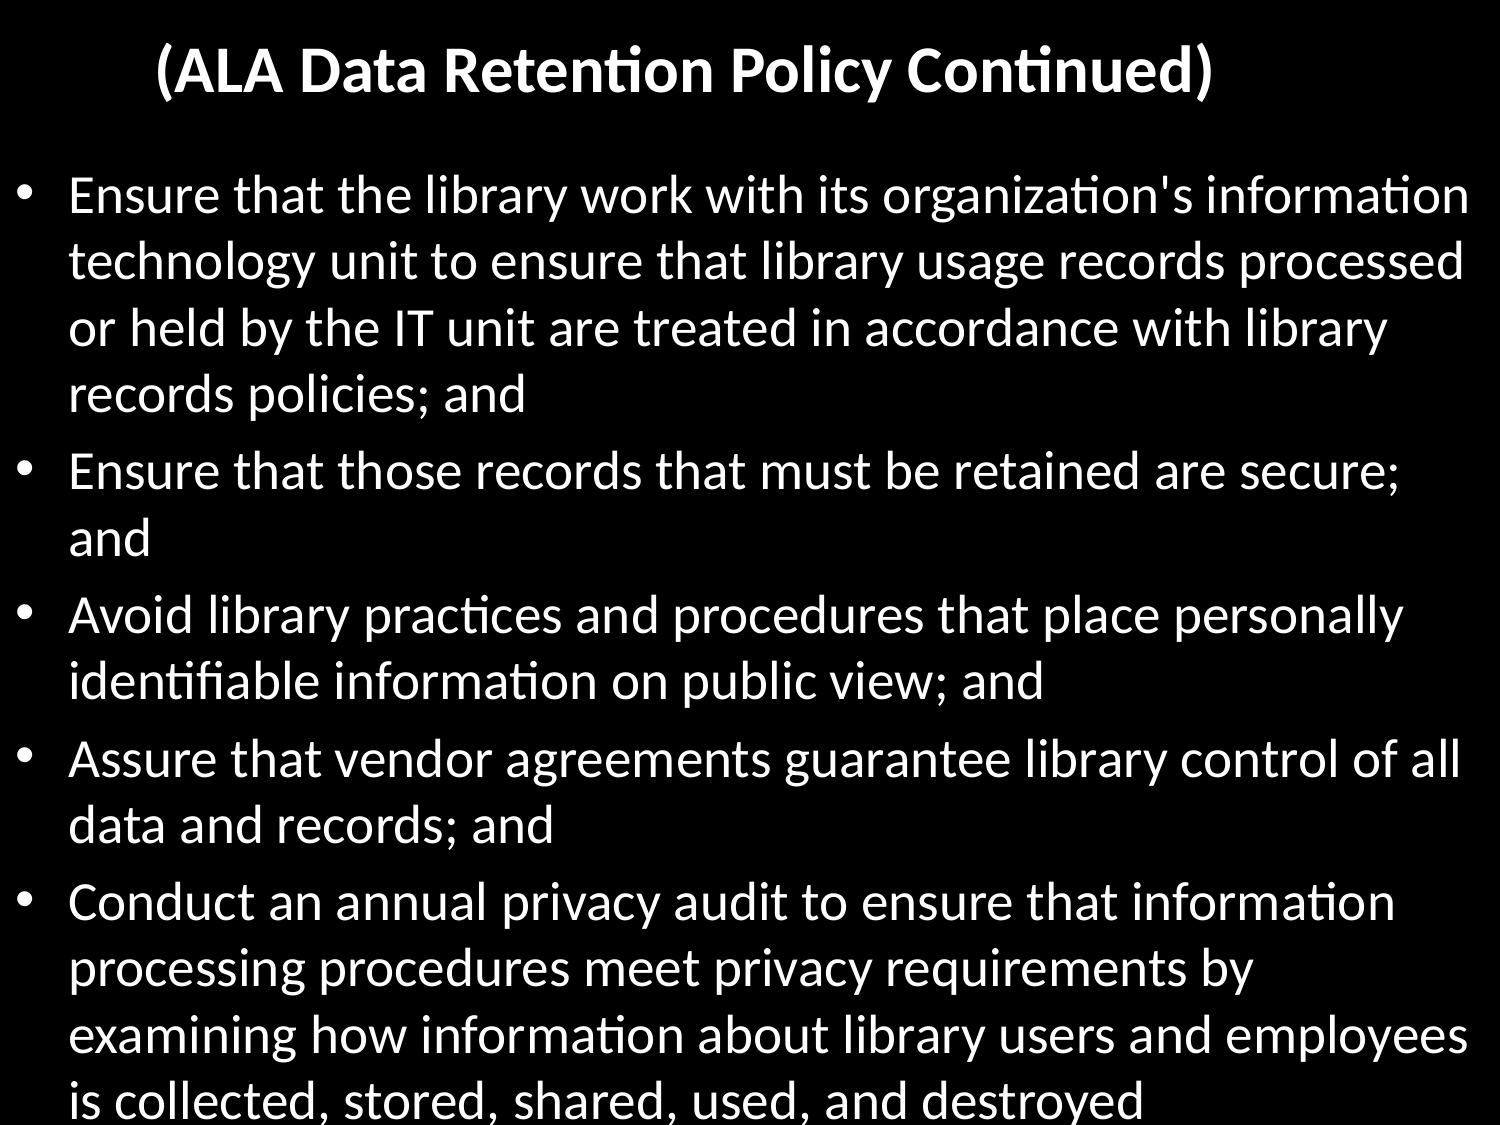

(ALA Data Retention Policy Continued)
Ensure that the library work with its organization's information technology unit to ensure that library usage records processed or held by the IT unit are treated in accordance with library records policies; and
Ensure that those records that must be retained are secure; and
Avoid library practices and procedures that place personally identifiable information on public view; and
Assure that vendor agreements guarantee library control of all data and records; and
Conduct an annual privacy audit to ensure that information processing procedures meet privacy requirements by examining how information about library users and employees is collected, stored, shared, used, and destroyed